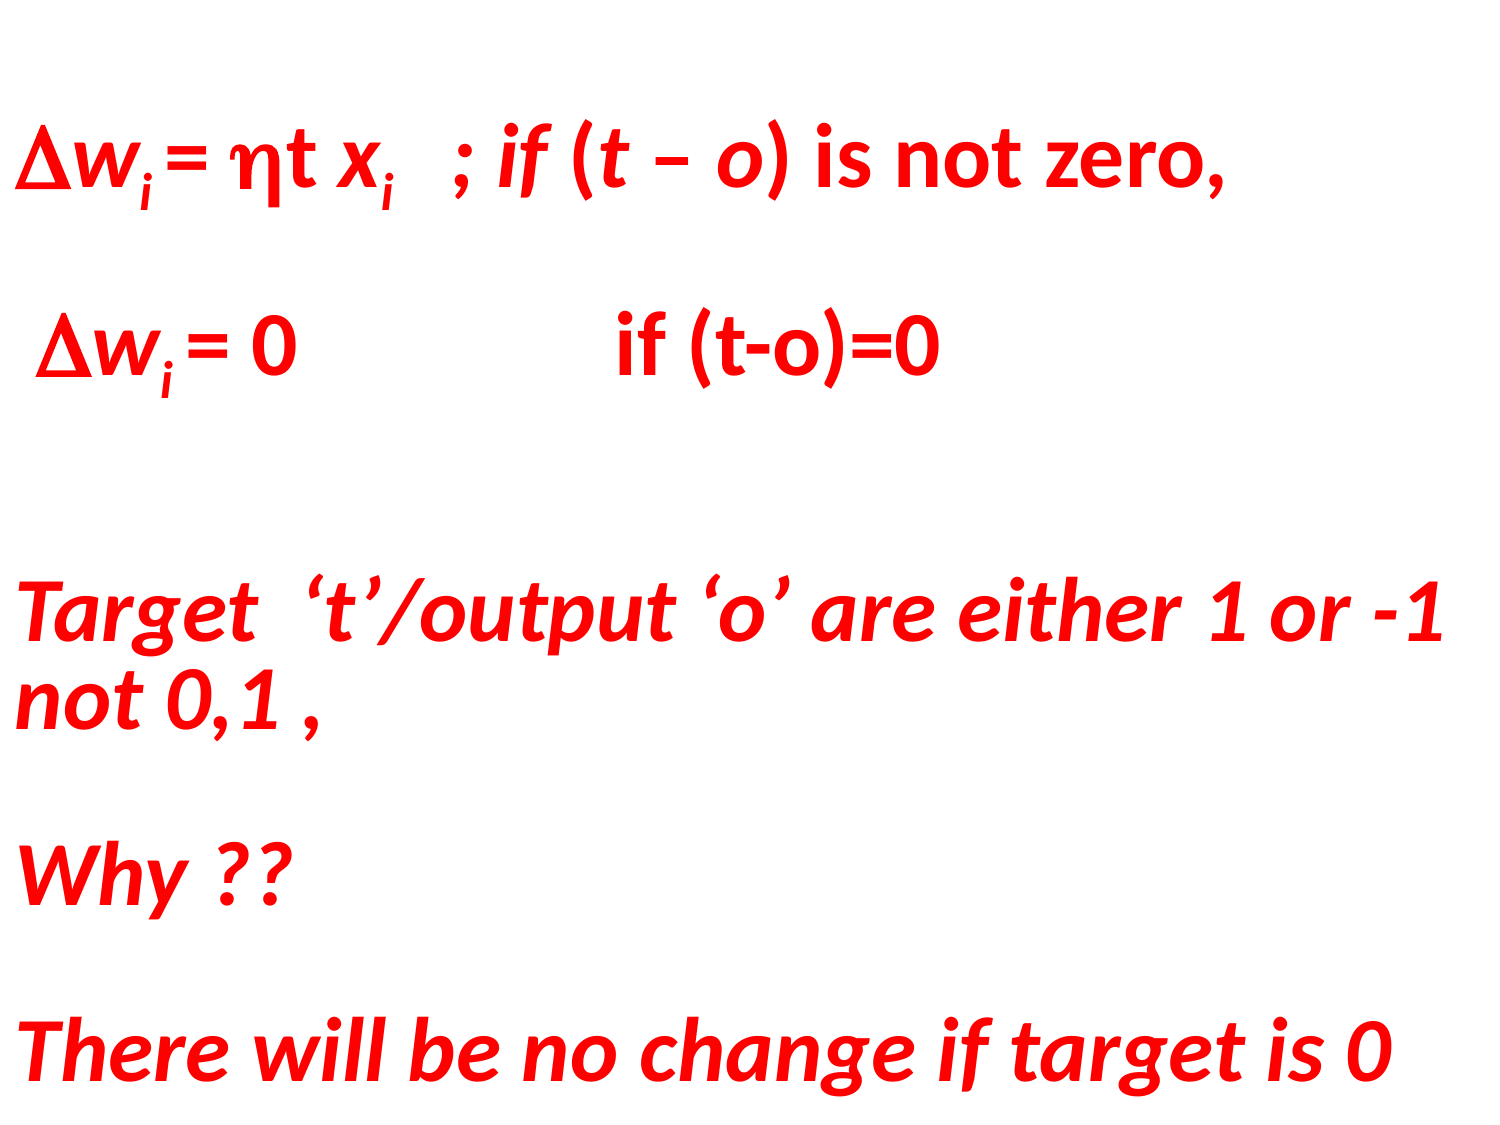

Δwi = ηt xi    ; if (t – o) is not zero,

 Δwi = 0 		if (t-o)=0

Target  ‘t’/output ‘o’ are either 1 or -1 not 0,1 ,

Why ??

There will be no change if target is 0